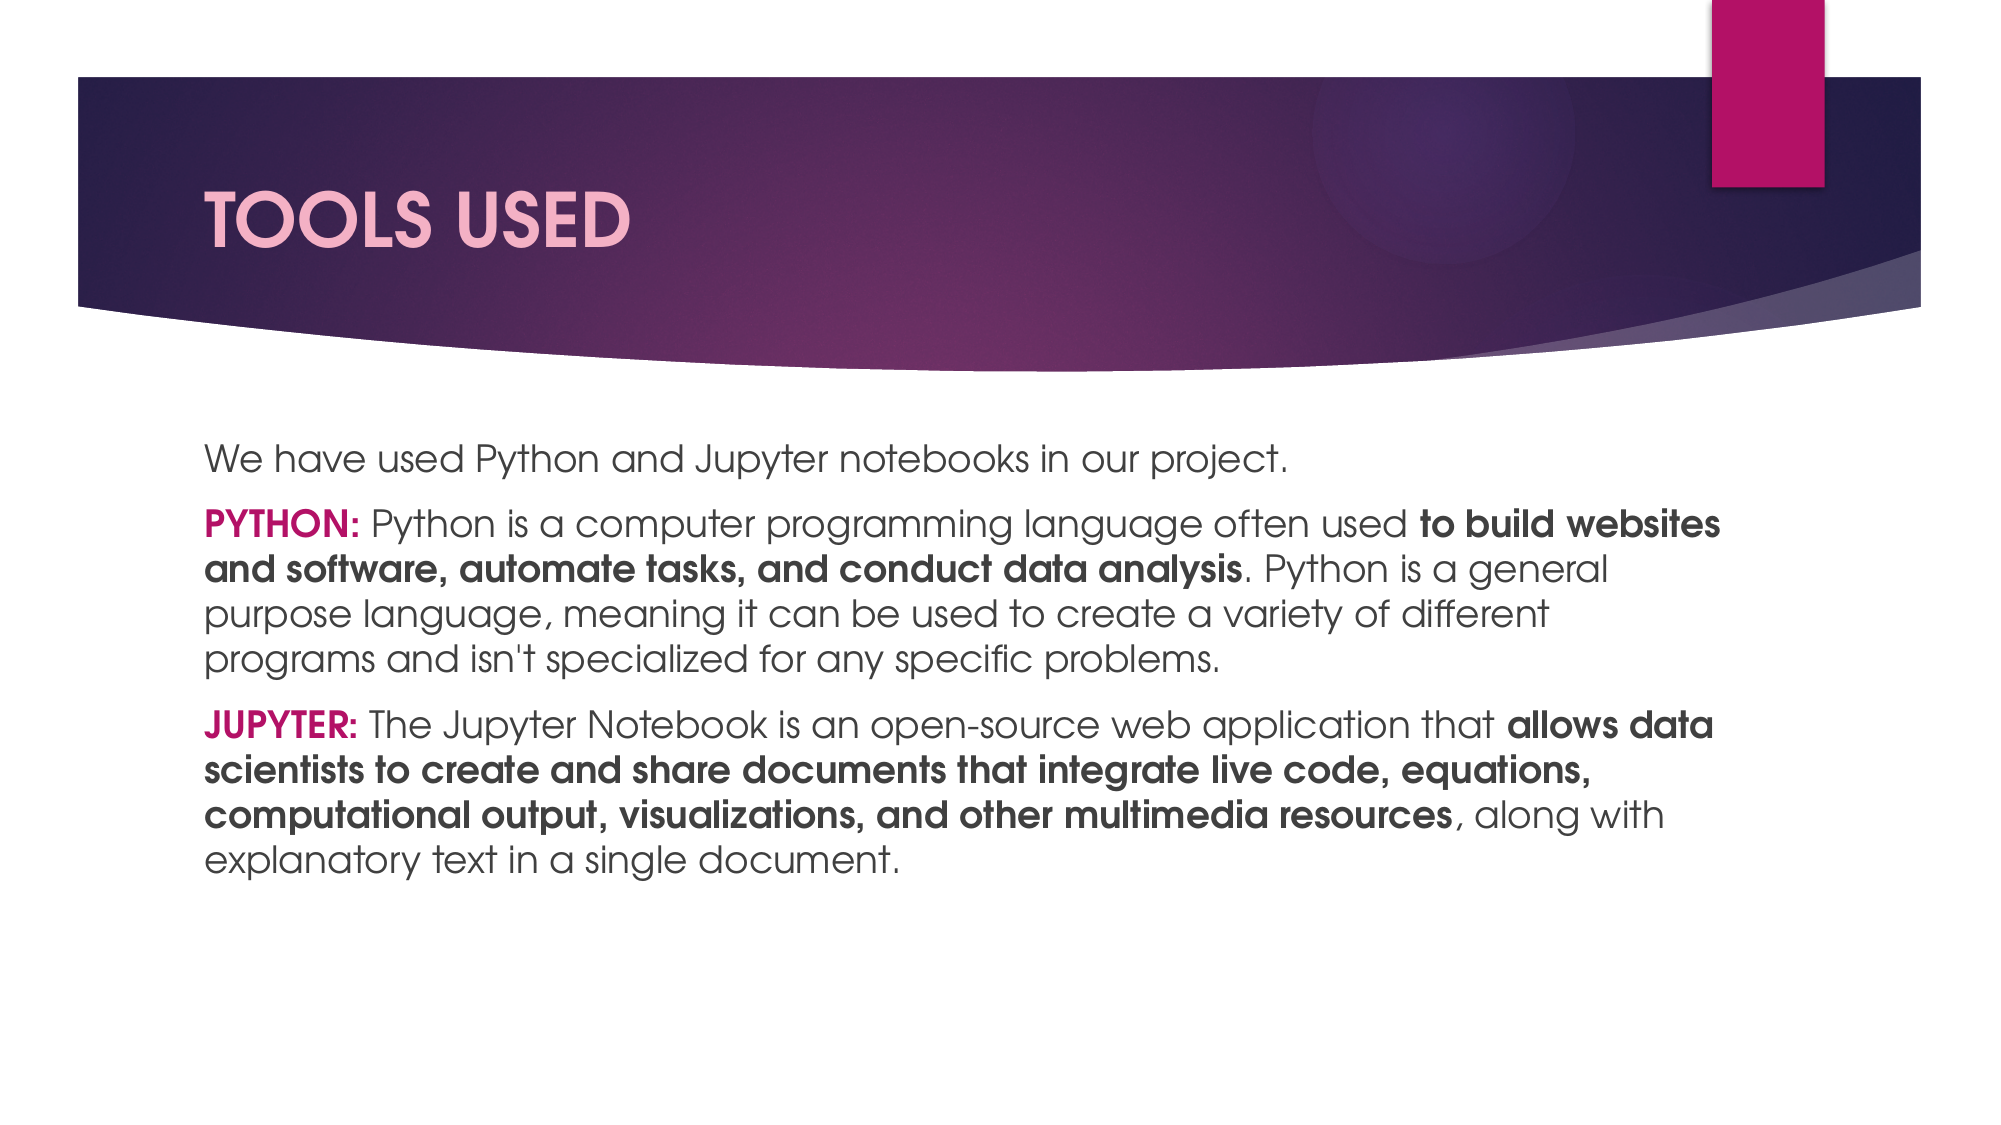

# TOOLS USED
We have used Python and Jupyter notebooks in our project.
PYTHON: Python is a computer programming language often used to build websites and software, automate tasks, and conduct data analysis. Python is a general purpose language, meaning it can be used to create a variety of different programs and isn't specialized for any specific problems.
JUPYTER: The Jupyter Notebook is an open-source web application that allows data scientists to create and share documents that integrate live code, equations, computational output, visualizations, and other multimedia resources, along with explanatory text in a single document.